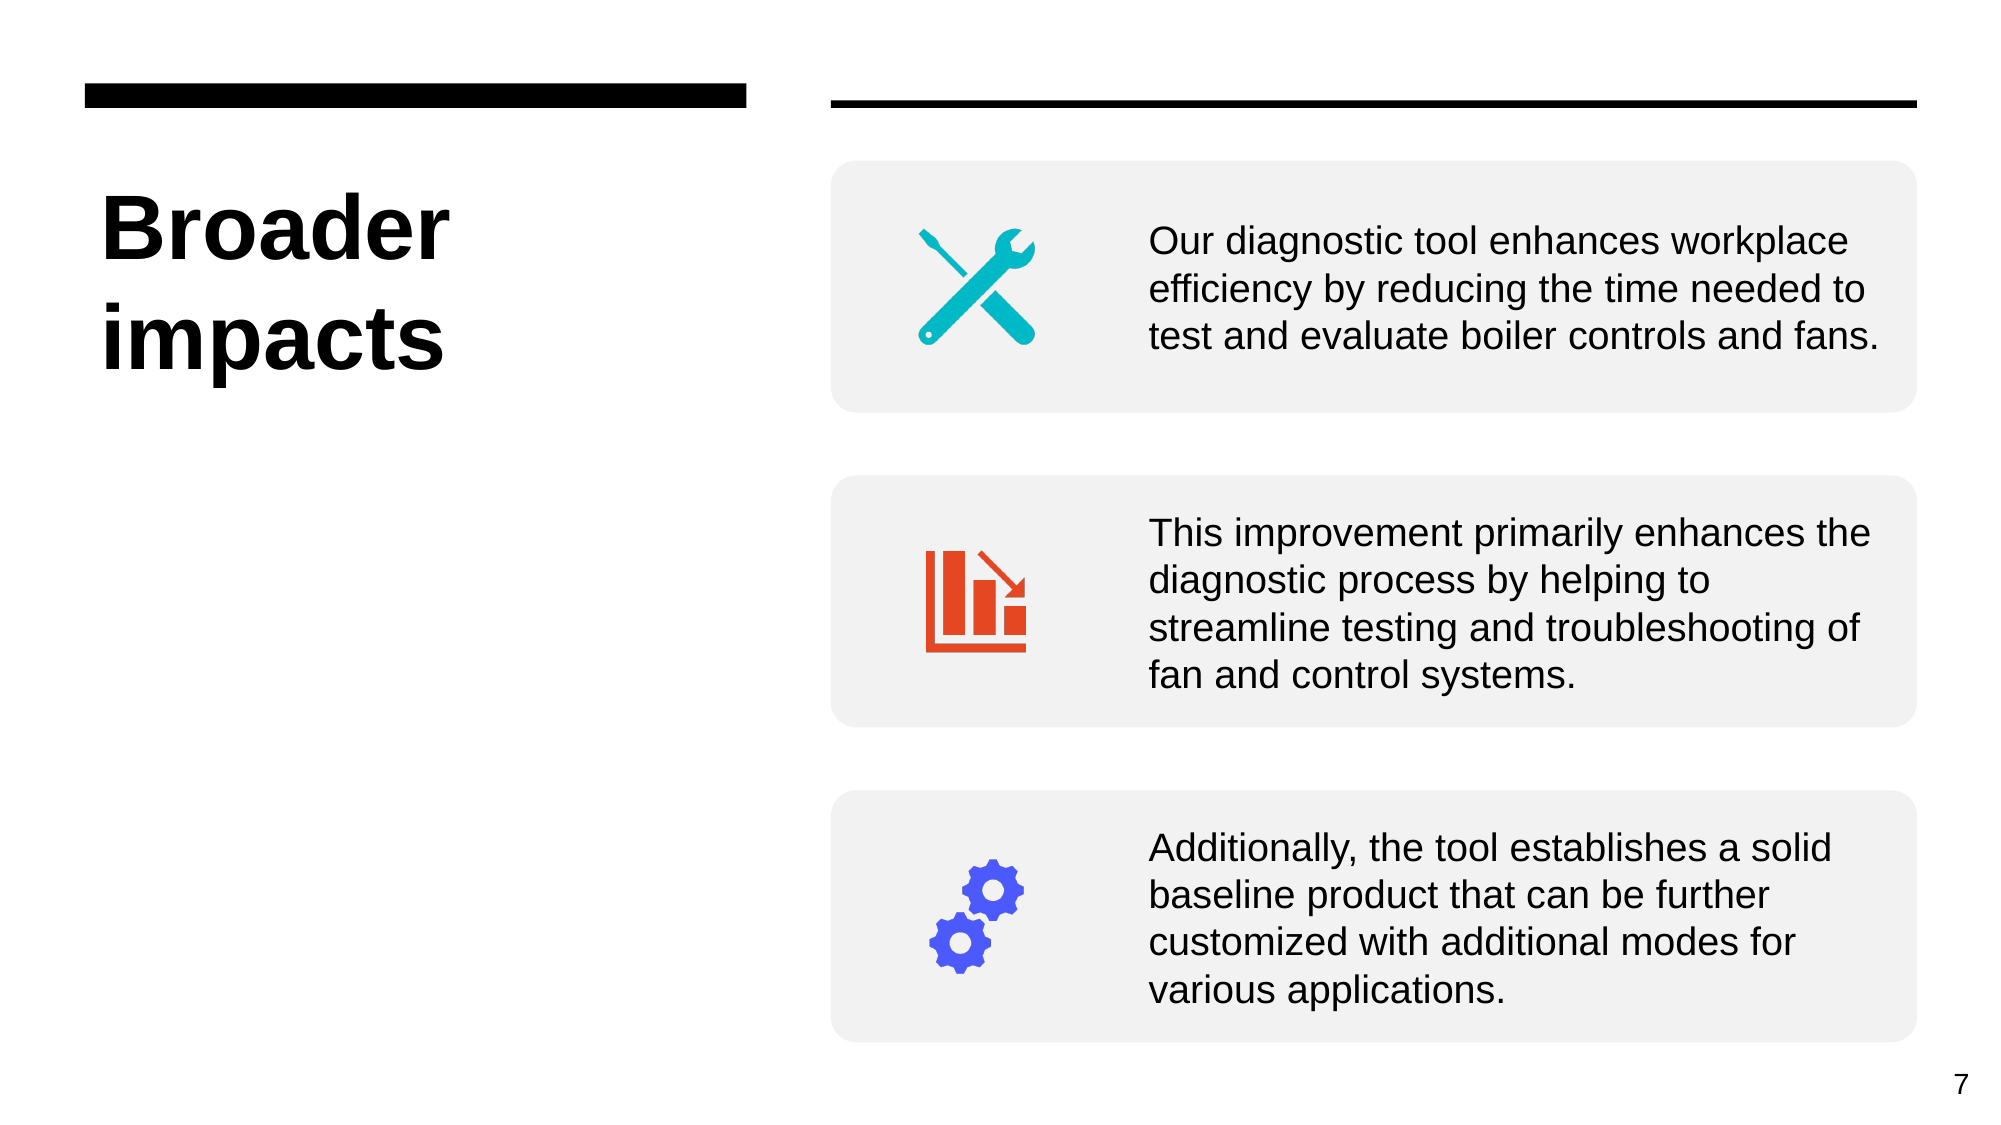

# Broader impacts
Our diagnostic tool enhances workplace efficiency by reducing the time needed to test and evaluate boiler controls and fans.
This improvement primarily enhances the diagnostic process by helping to streamline testing and troubleshooting of fan and control systems.
Additionally, the tool establishes a solid baseline product that can be further customized with additional modes for various applications.
7